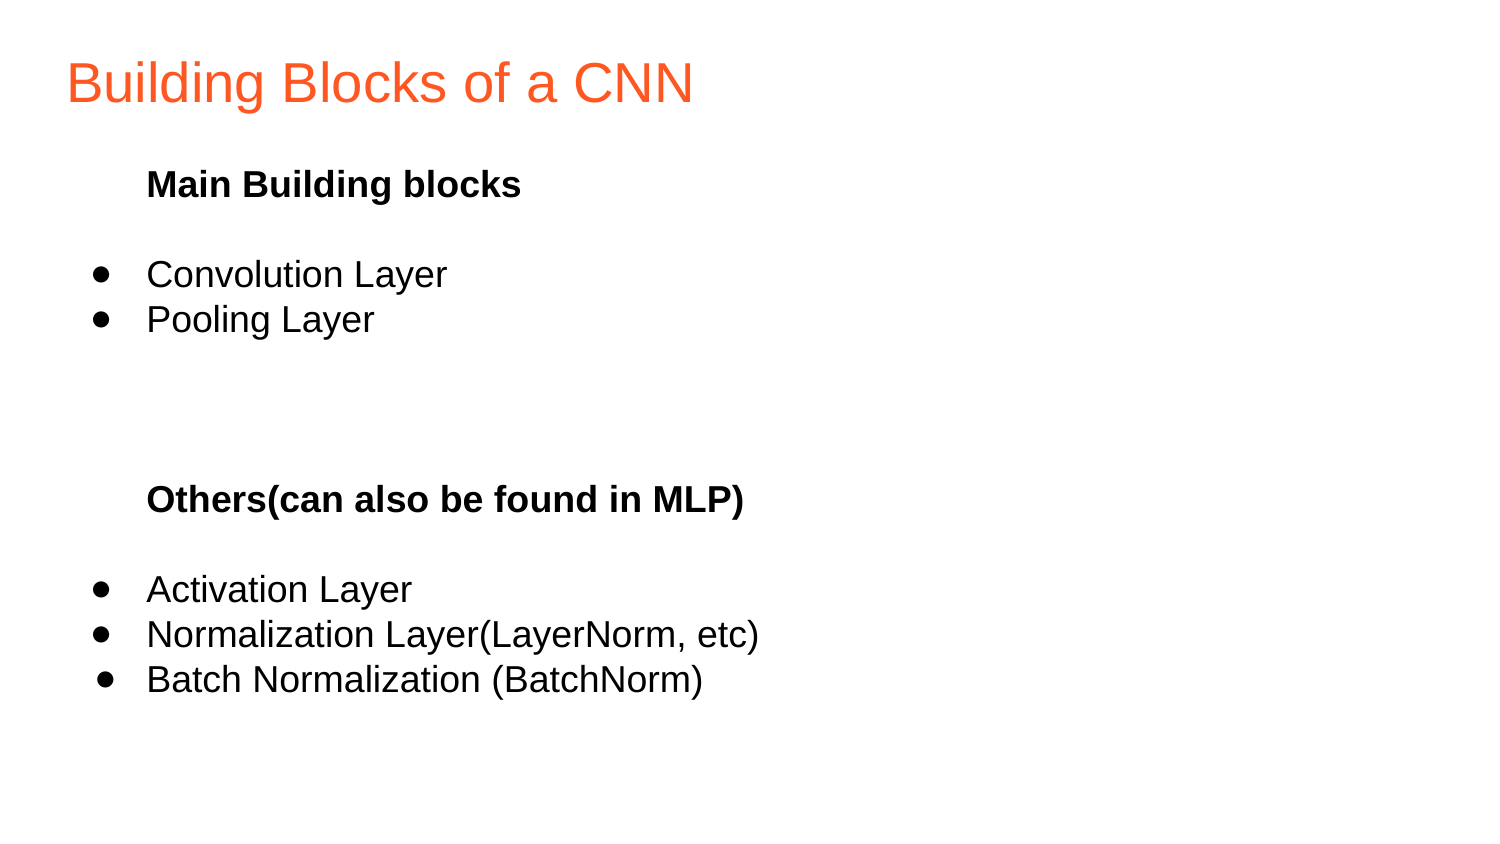

# Building Blocks of a CNN
Main Building blocks

Convolution Layer
Pooling Layer

Others(can also be found in MLP)

Activation Layer
Normalization Layer(LayerNorm, etc)
Batch Normalization (BatchNorm)